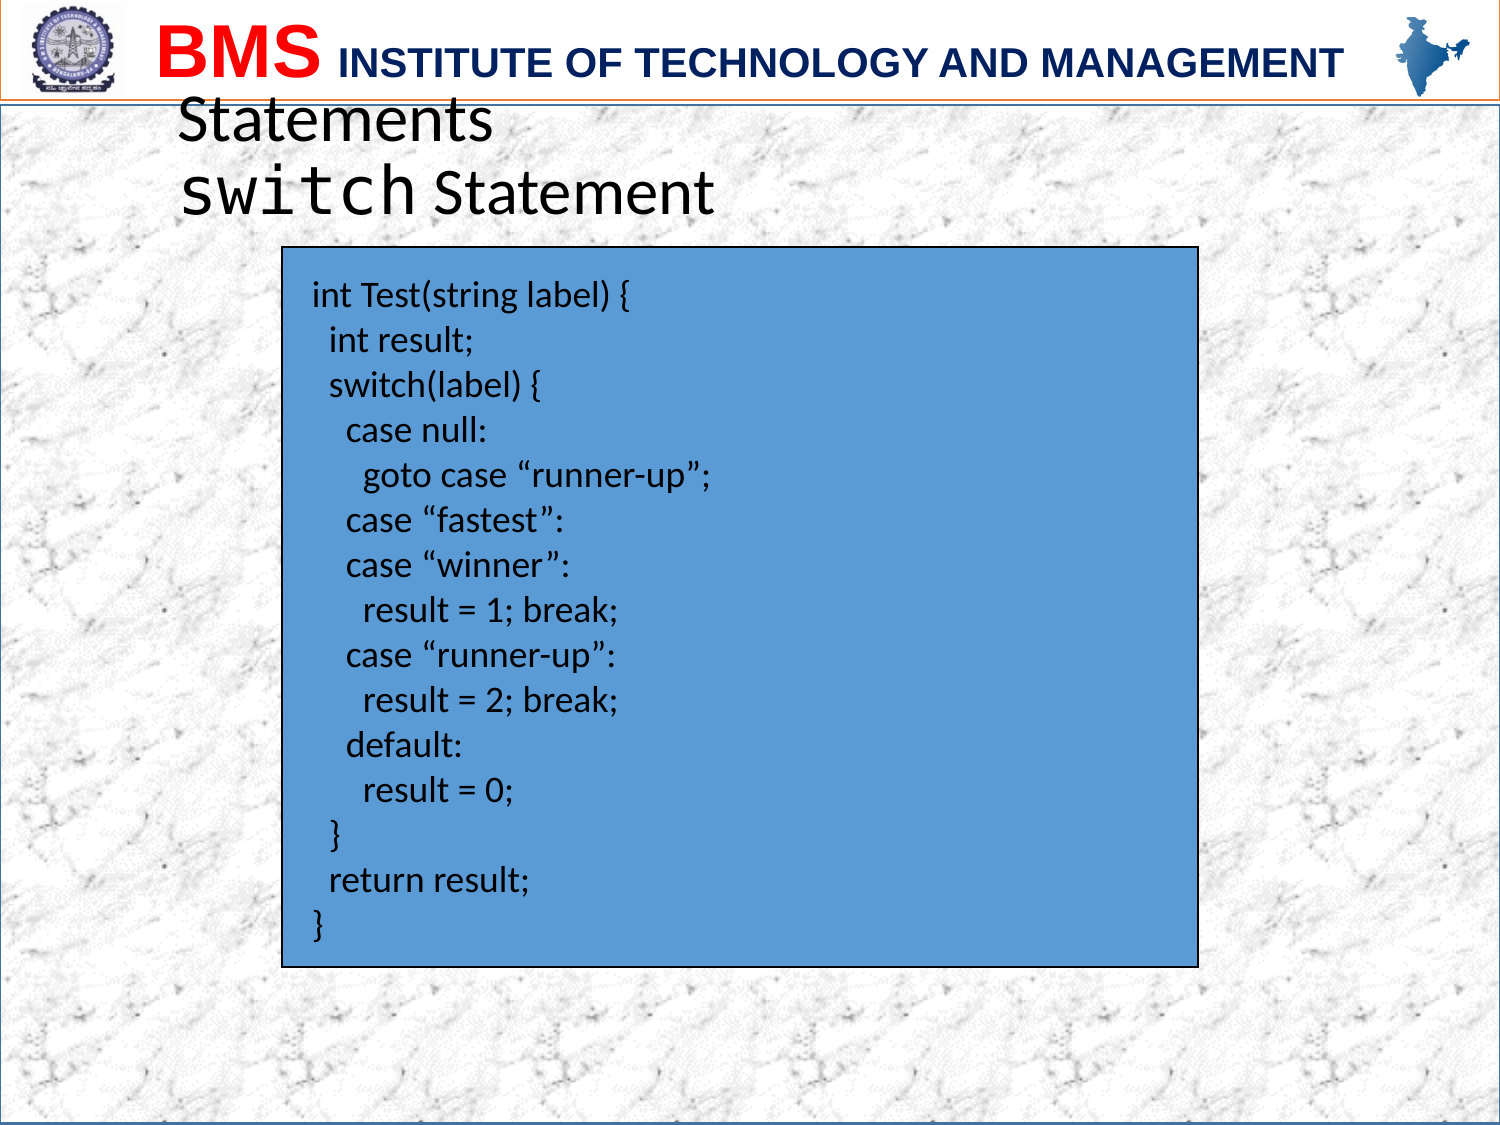

# Statements switch Statement
int Test(string label) {
  int result;
  switch(label) {
    case null:
      goto case “runner-up”;
    case “fastest”:
    case “winner”:
      result = 1; break;
    case “runner-up”:
      result = 2; break;
    default:
      result = 0;
  }
  return result;
}